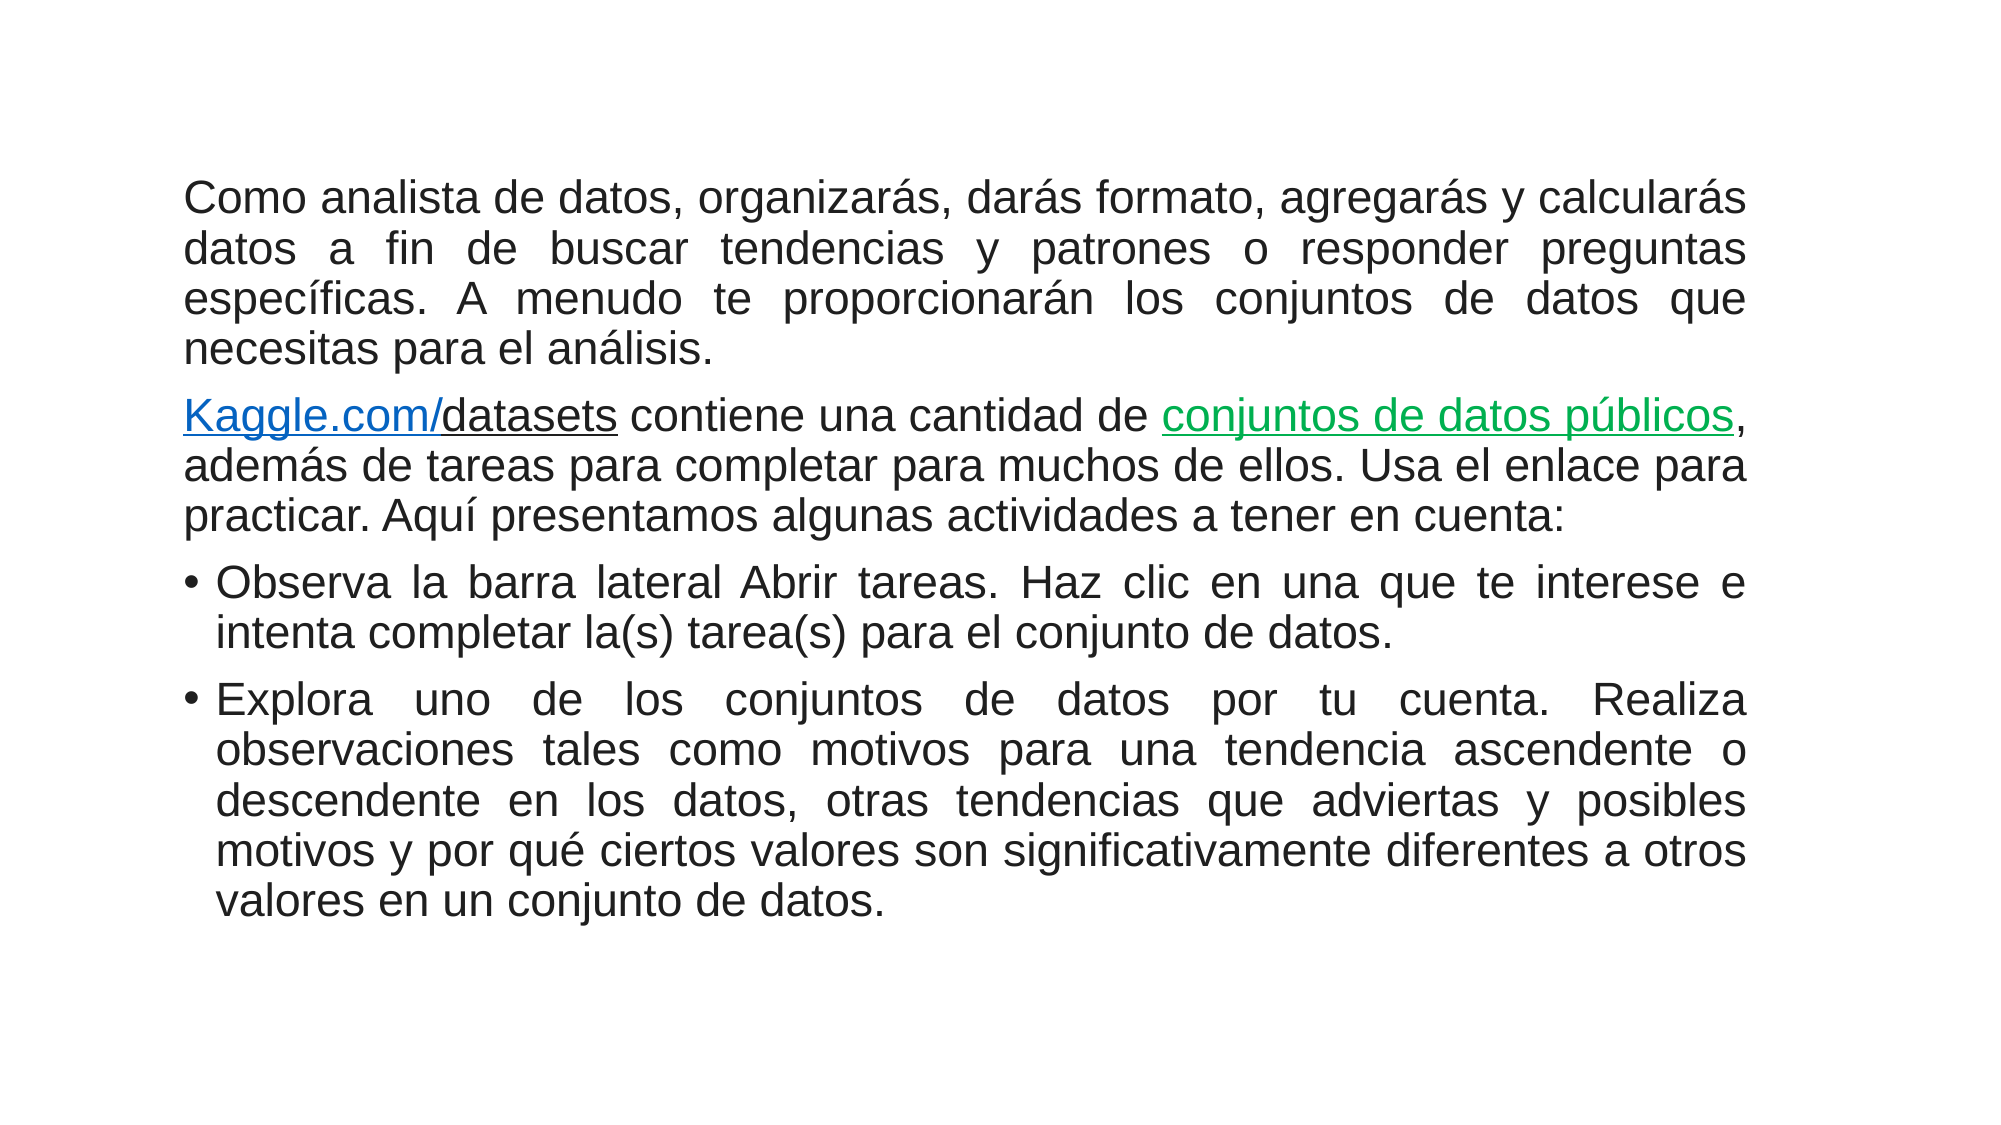

Como analista de datos, organizarás, darás formato, agregarás y calcularás datos a fin de buscar tendencias y patrones o responder preguntas específicas. A menudo te proporcionarán los conjuntos de datos que necesitas para el análisis.
Kaggle.com/datasets contiene una cantidad de conjuntos de datos públicos, además de tareas para completar para muchos de ellos. Usa el enlace para practicar. Aquí presentamos algunas actividades a tener en cuenta:
Observa la barra lateral Abrir tareas. Haz clic en una que te interese e intenta completar la(s) tarea(s) para el conjunto de datos.
Explora uno de los conjuntos de datos por tu cuenta. Realiza observaciones tales como motivos para una tendencia ascendente o descendente en los datos, otras tendencias que adviertas y posibles motivos y por qué ciertos valores son significativamente diferentes a otros valores en un conjunto de datos.